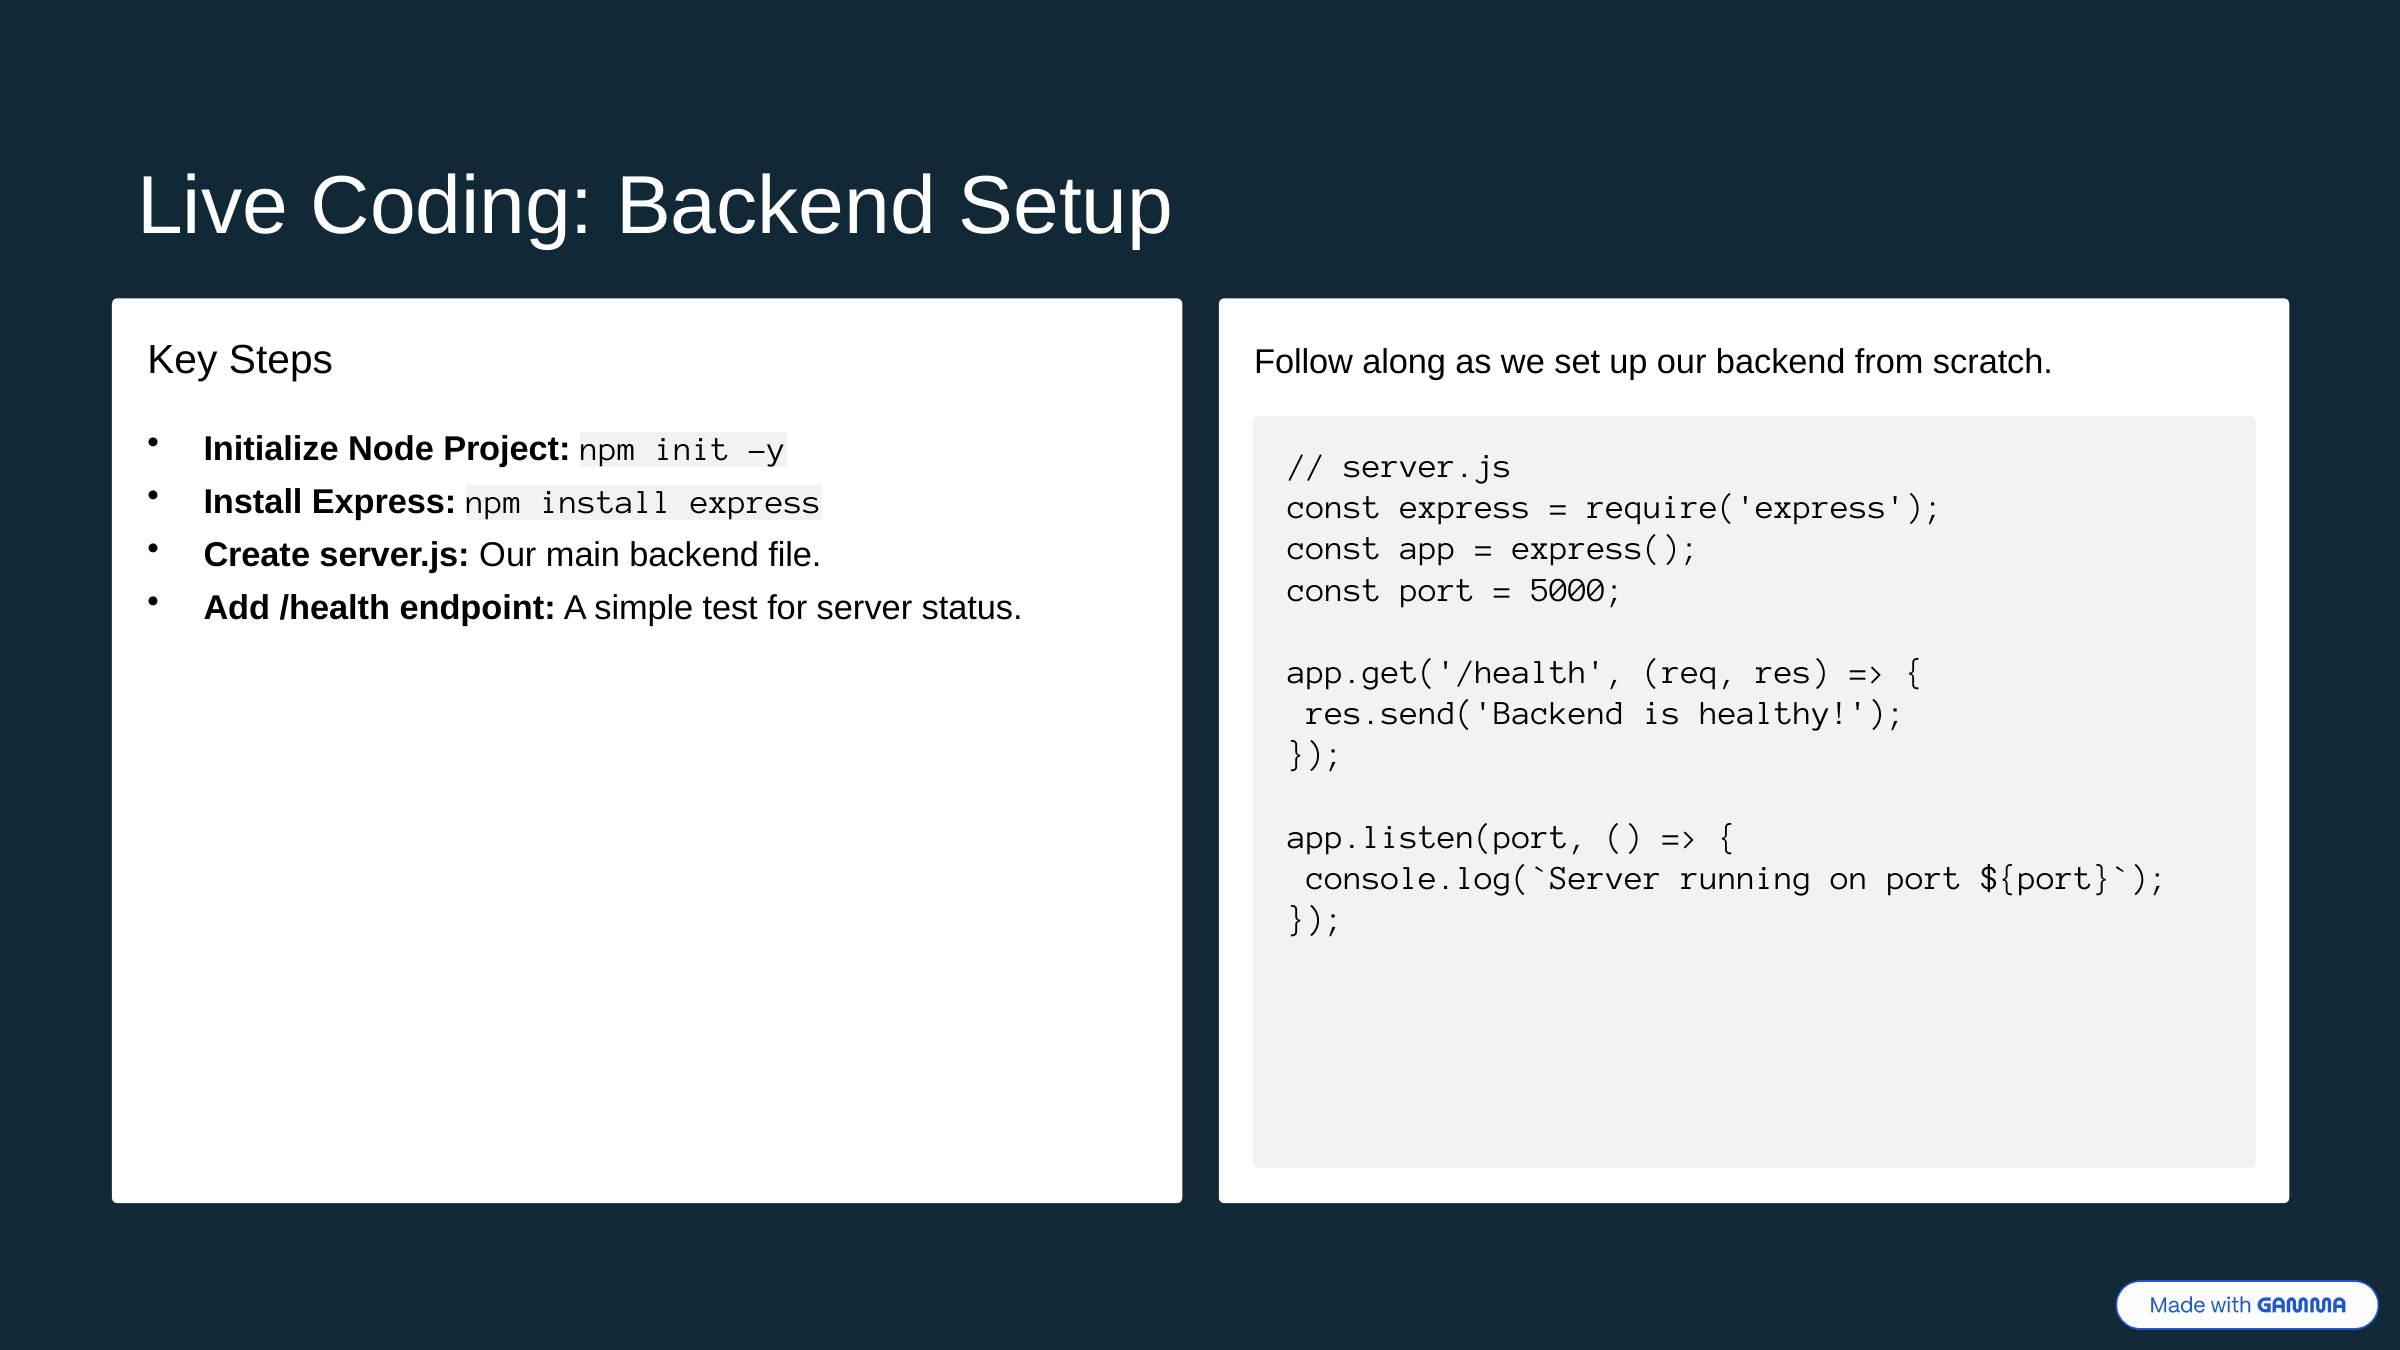

Live Coding: Backend Setup

Follow along as we set up our backend from scratch.
Key Steps
Initialize Node Project: npm init -y
Install Express: npm install express
Create server.js: Our main backend file.
Add /health endpoint: A simple test for server status.

// server.js
const express = require('express');
const app = express();
const port = 5000;

app.get('/health', (req, res) => {
 res.send('Backend is healthy!');
});

app.listen(port, () => {
 console.log(`Server running on port ${port}`);
});